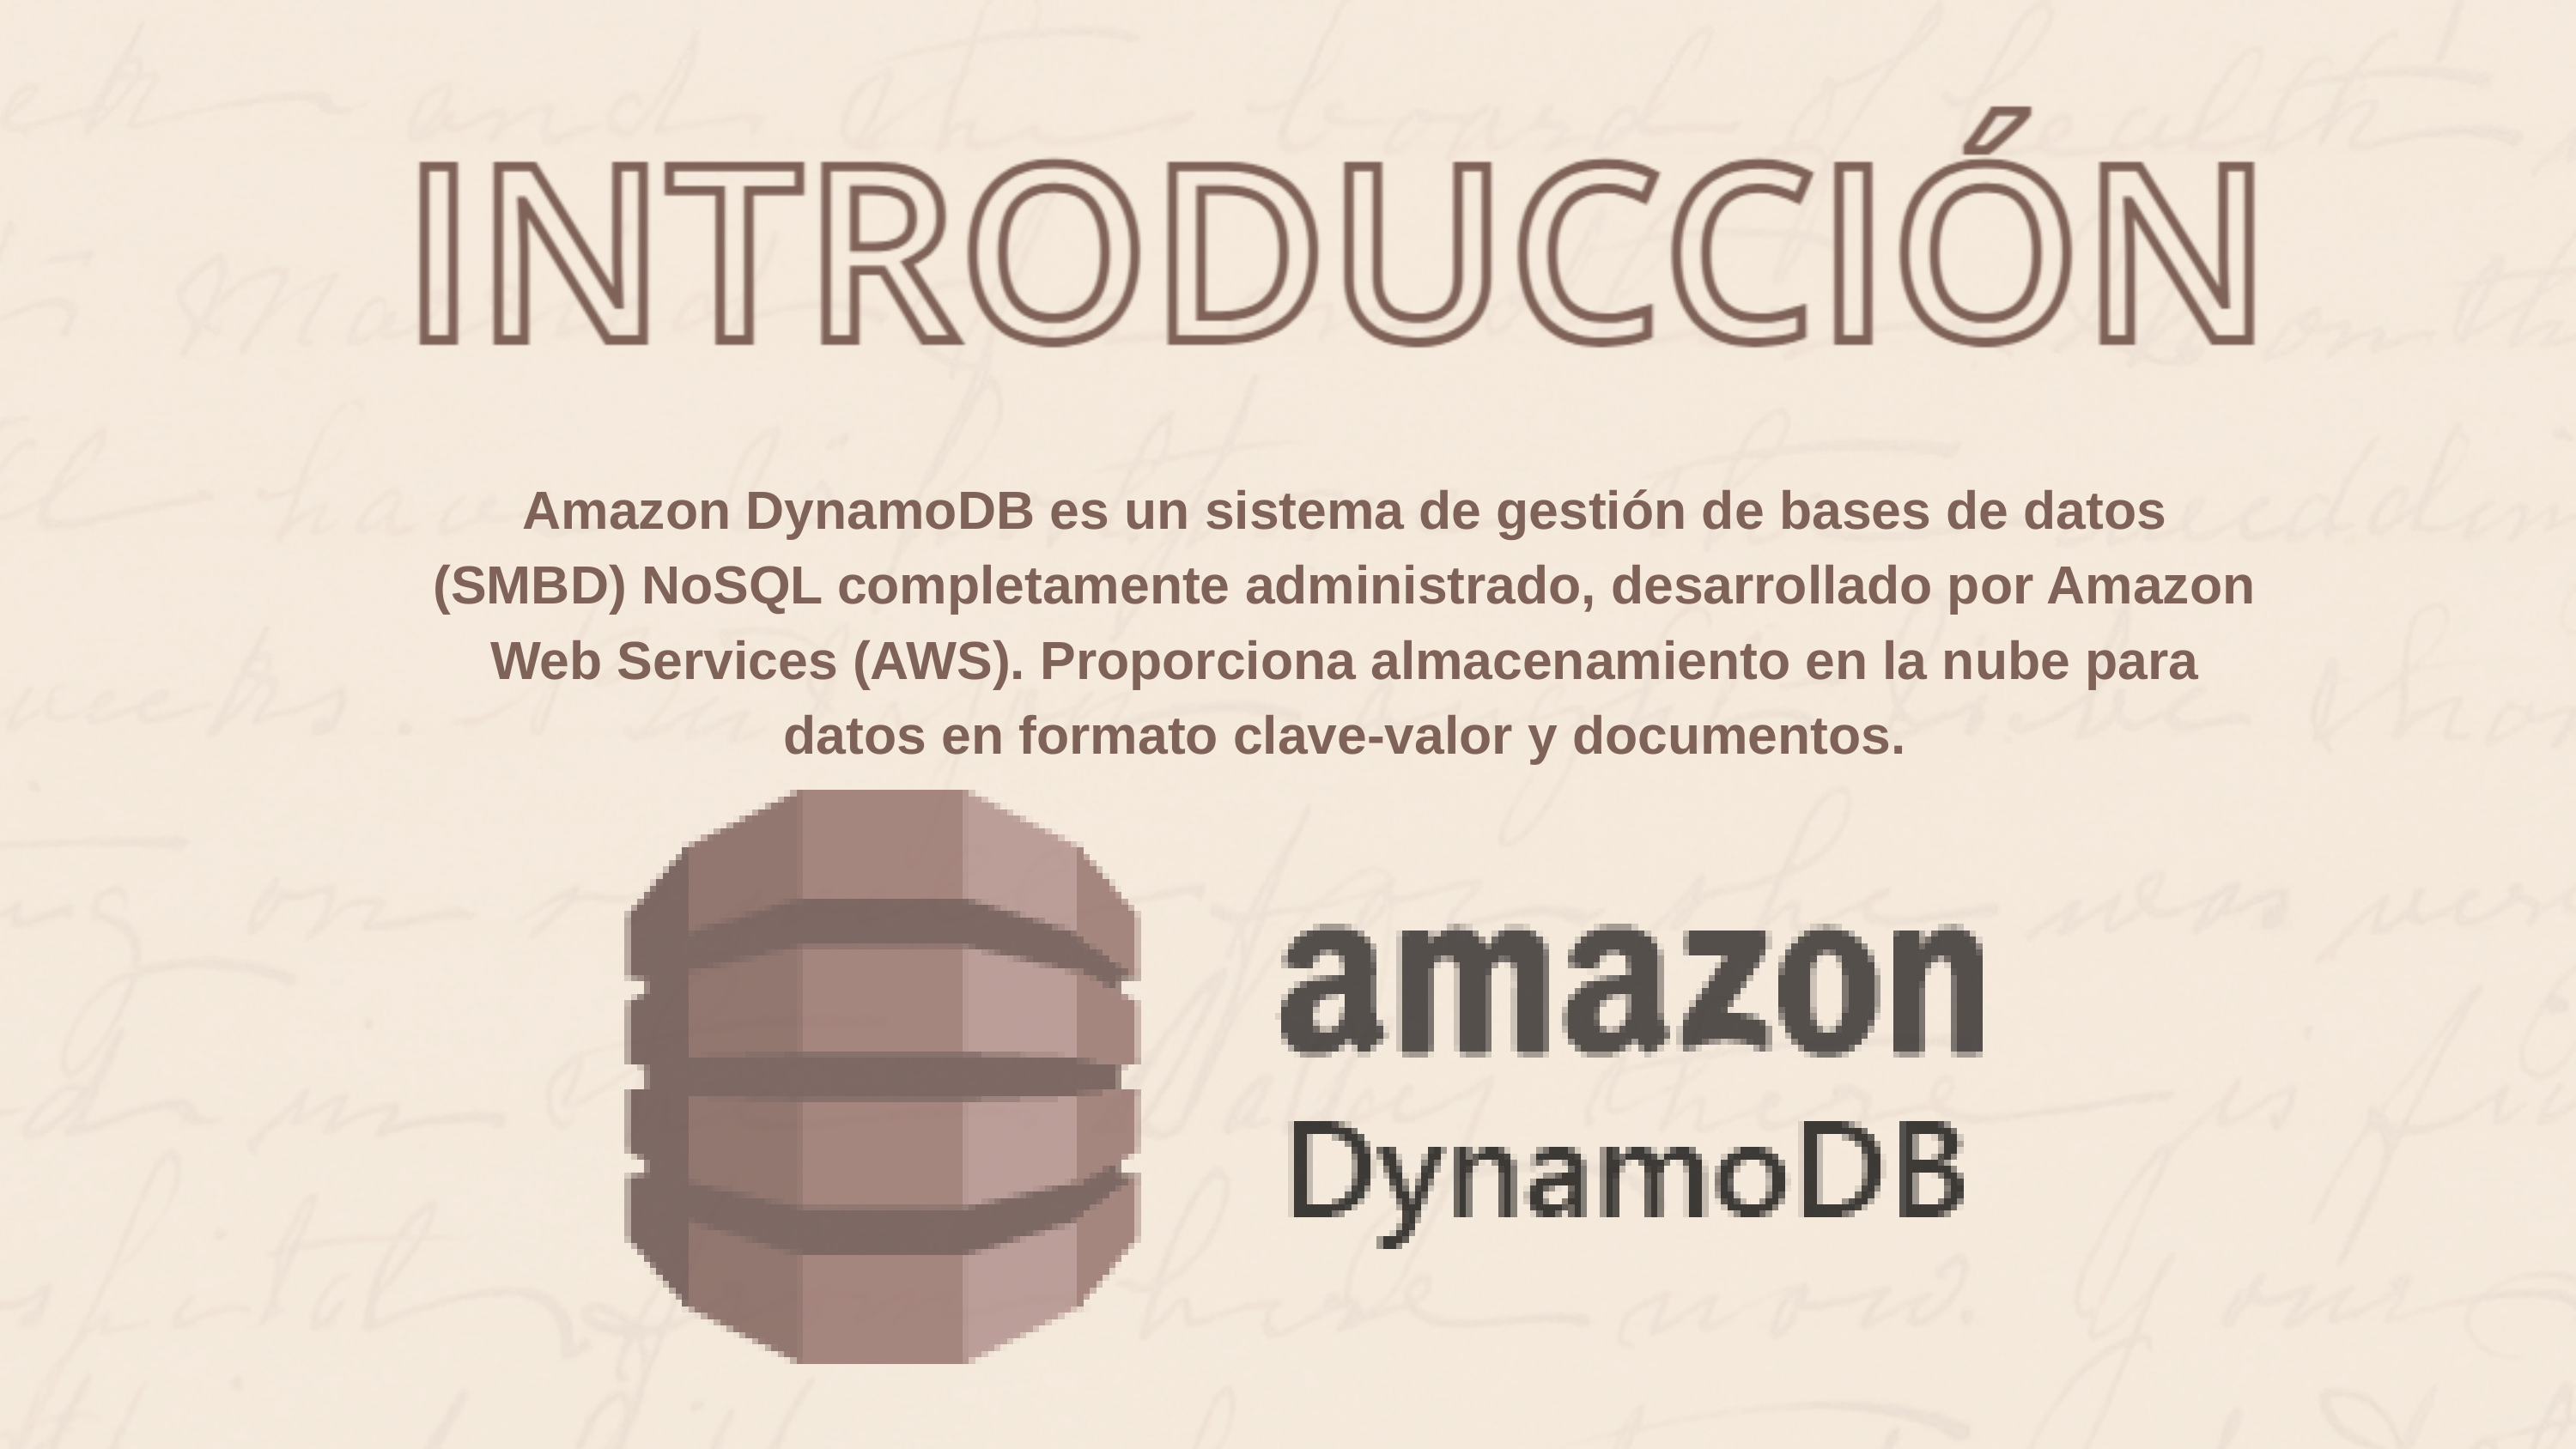

Amazon DynamoDB es un sistema de gestión de bases de datos (SMBD) NoSQL completamente administrado, desarrollado por Amazon Web Services (AWS). Proporciona almacenamiento en la nube para datos en formato clave-valor y documentos.